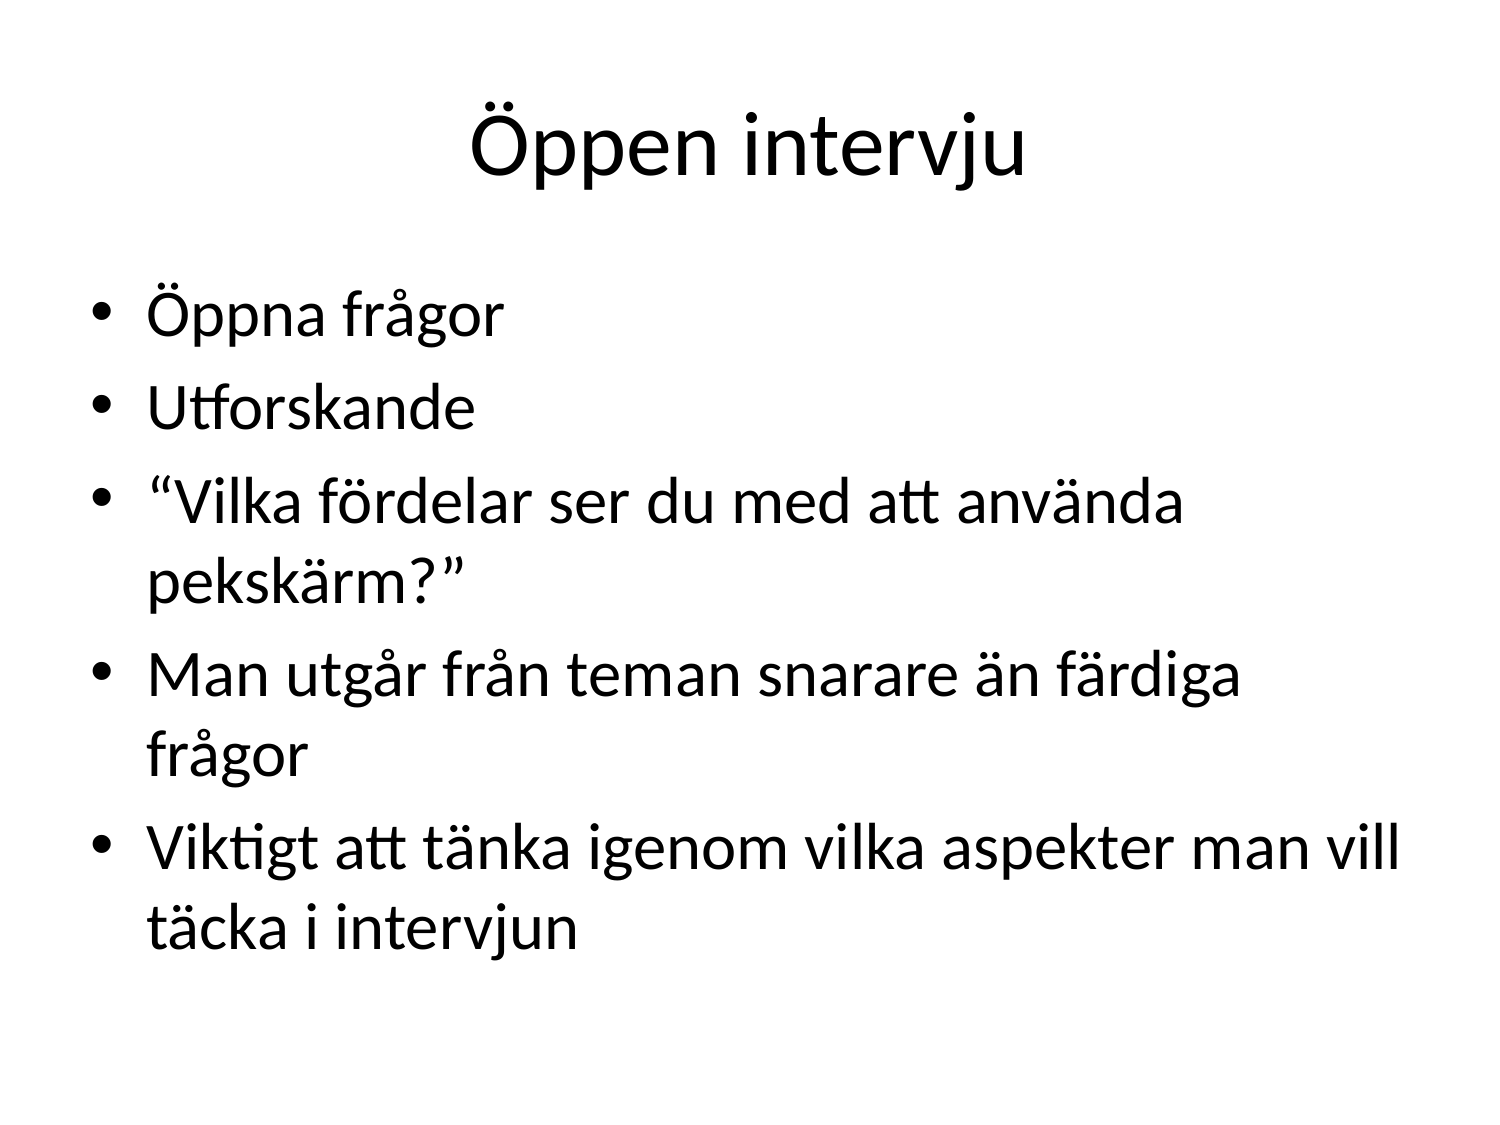

# Öppen intervju
Öppna frågor
Utforskande
“Vilka fördelar ser du med att använda pekskärm?”
Man utgår från teman snarare än färdiga frågor
Viktigt att tänka igenom vilka aspekter man vill täcka i intervjun